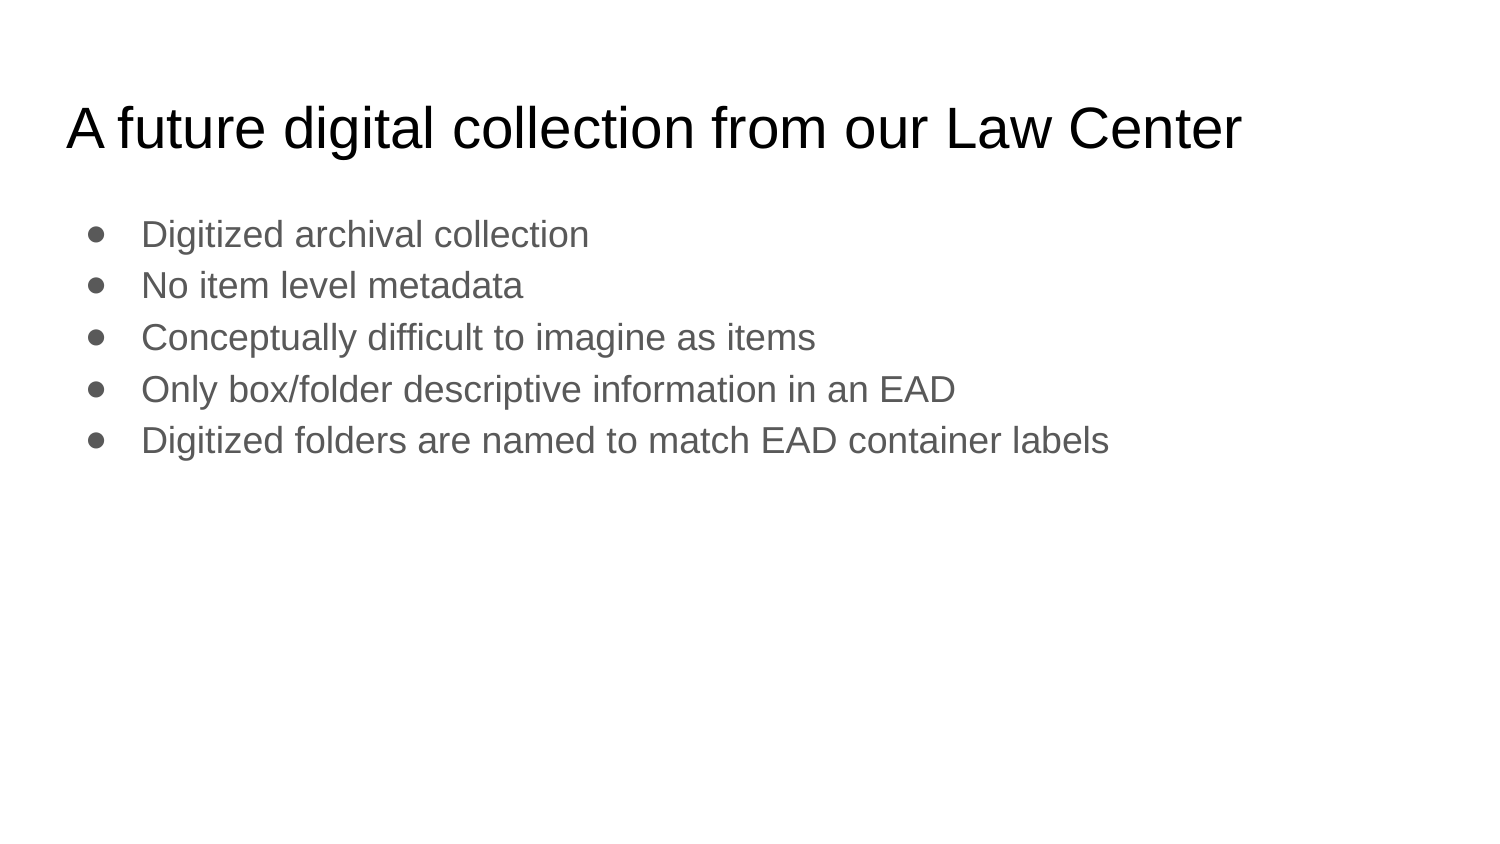

# A future digital collection from our Law Center
Digitized archival collection
No item level metadata
Conceptually difficult to imagine as items
Only box/folder descriptive information in an EAD
Digitized folders are named to match EAD container labels